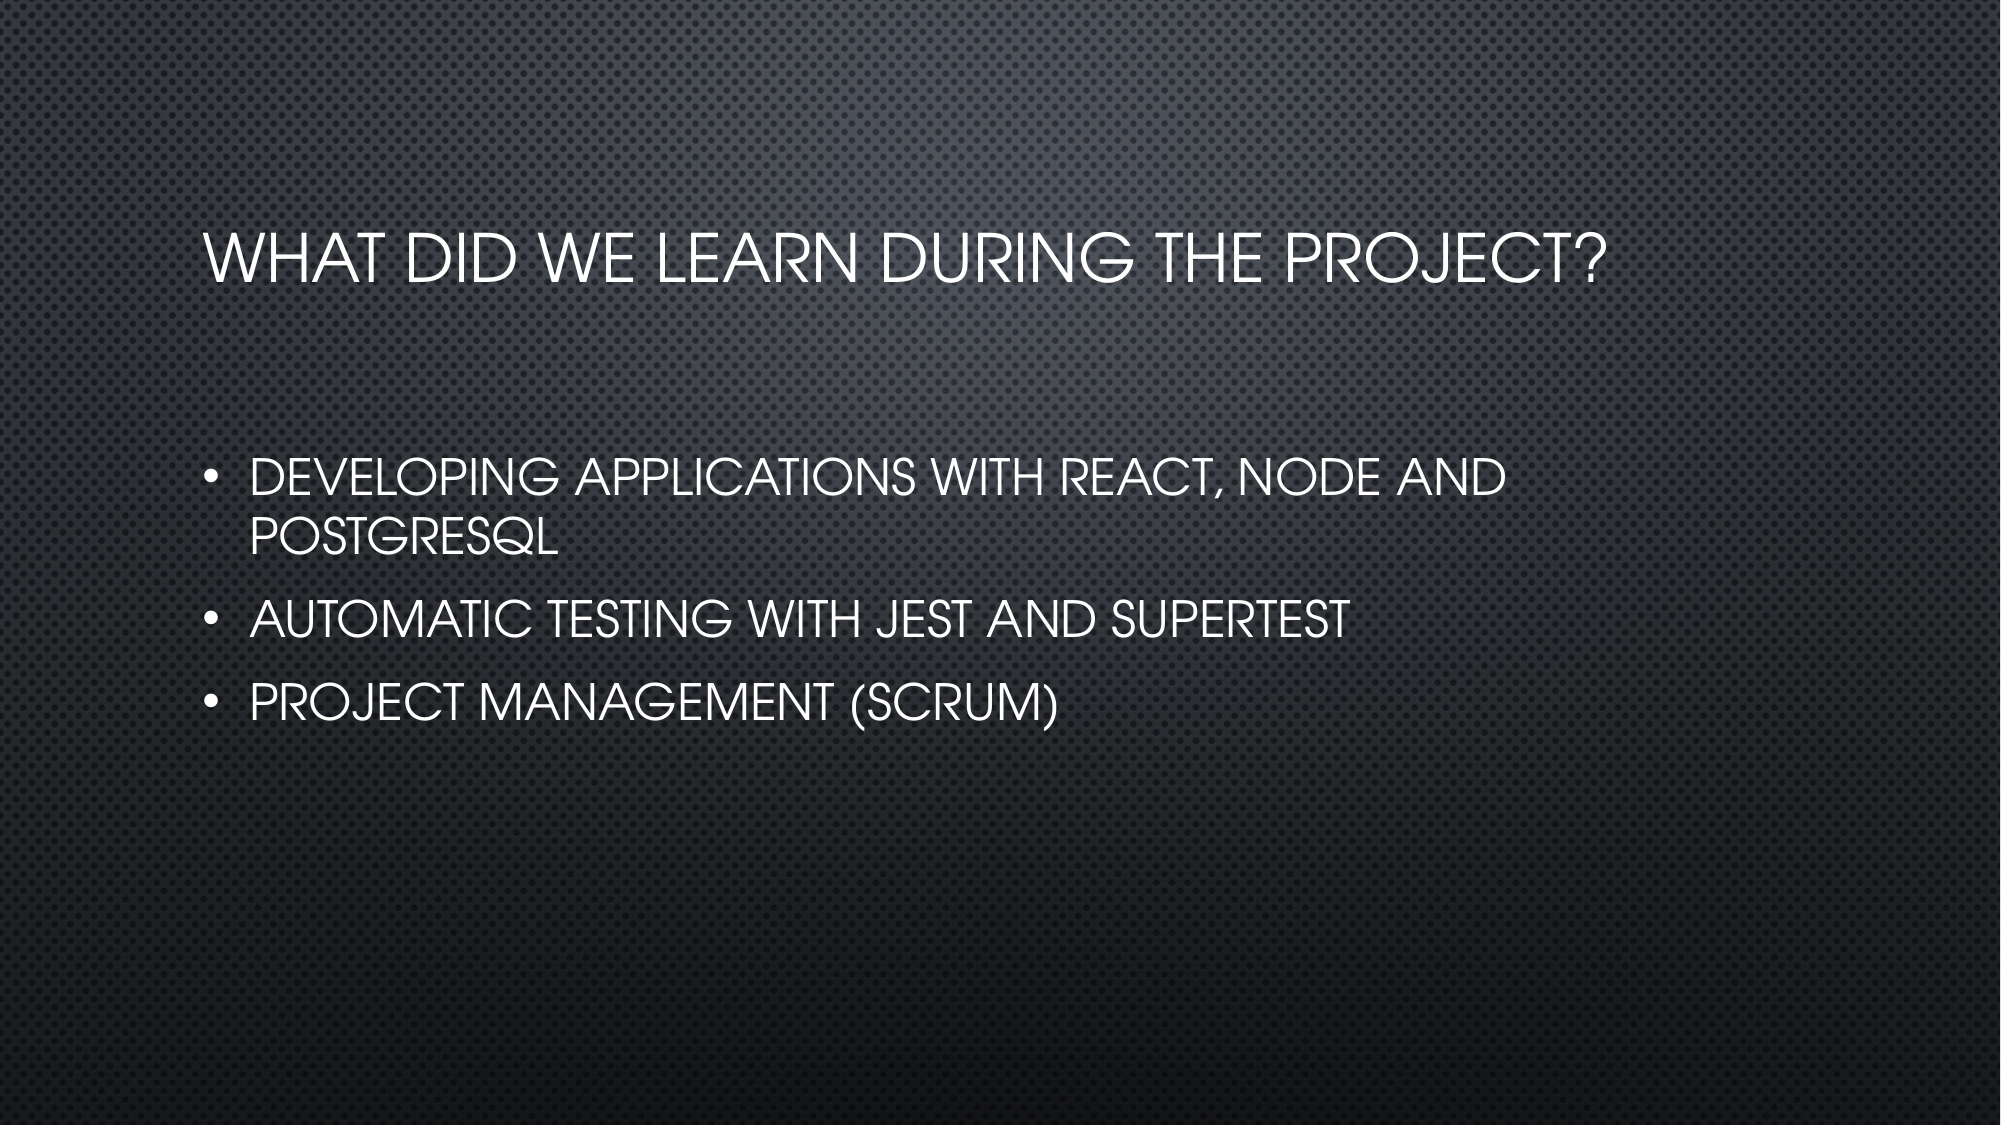

# What did We learn during the project?
Developing applications with react, node and postgresql
Automatic testing with jest and supertest
Project management (Scrum)